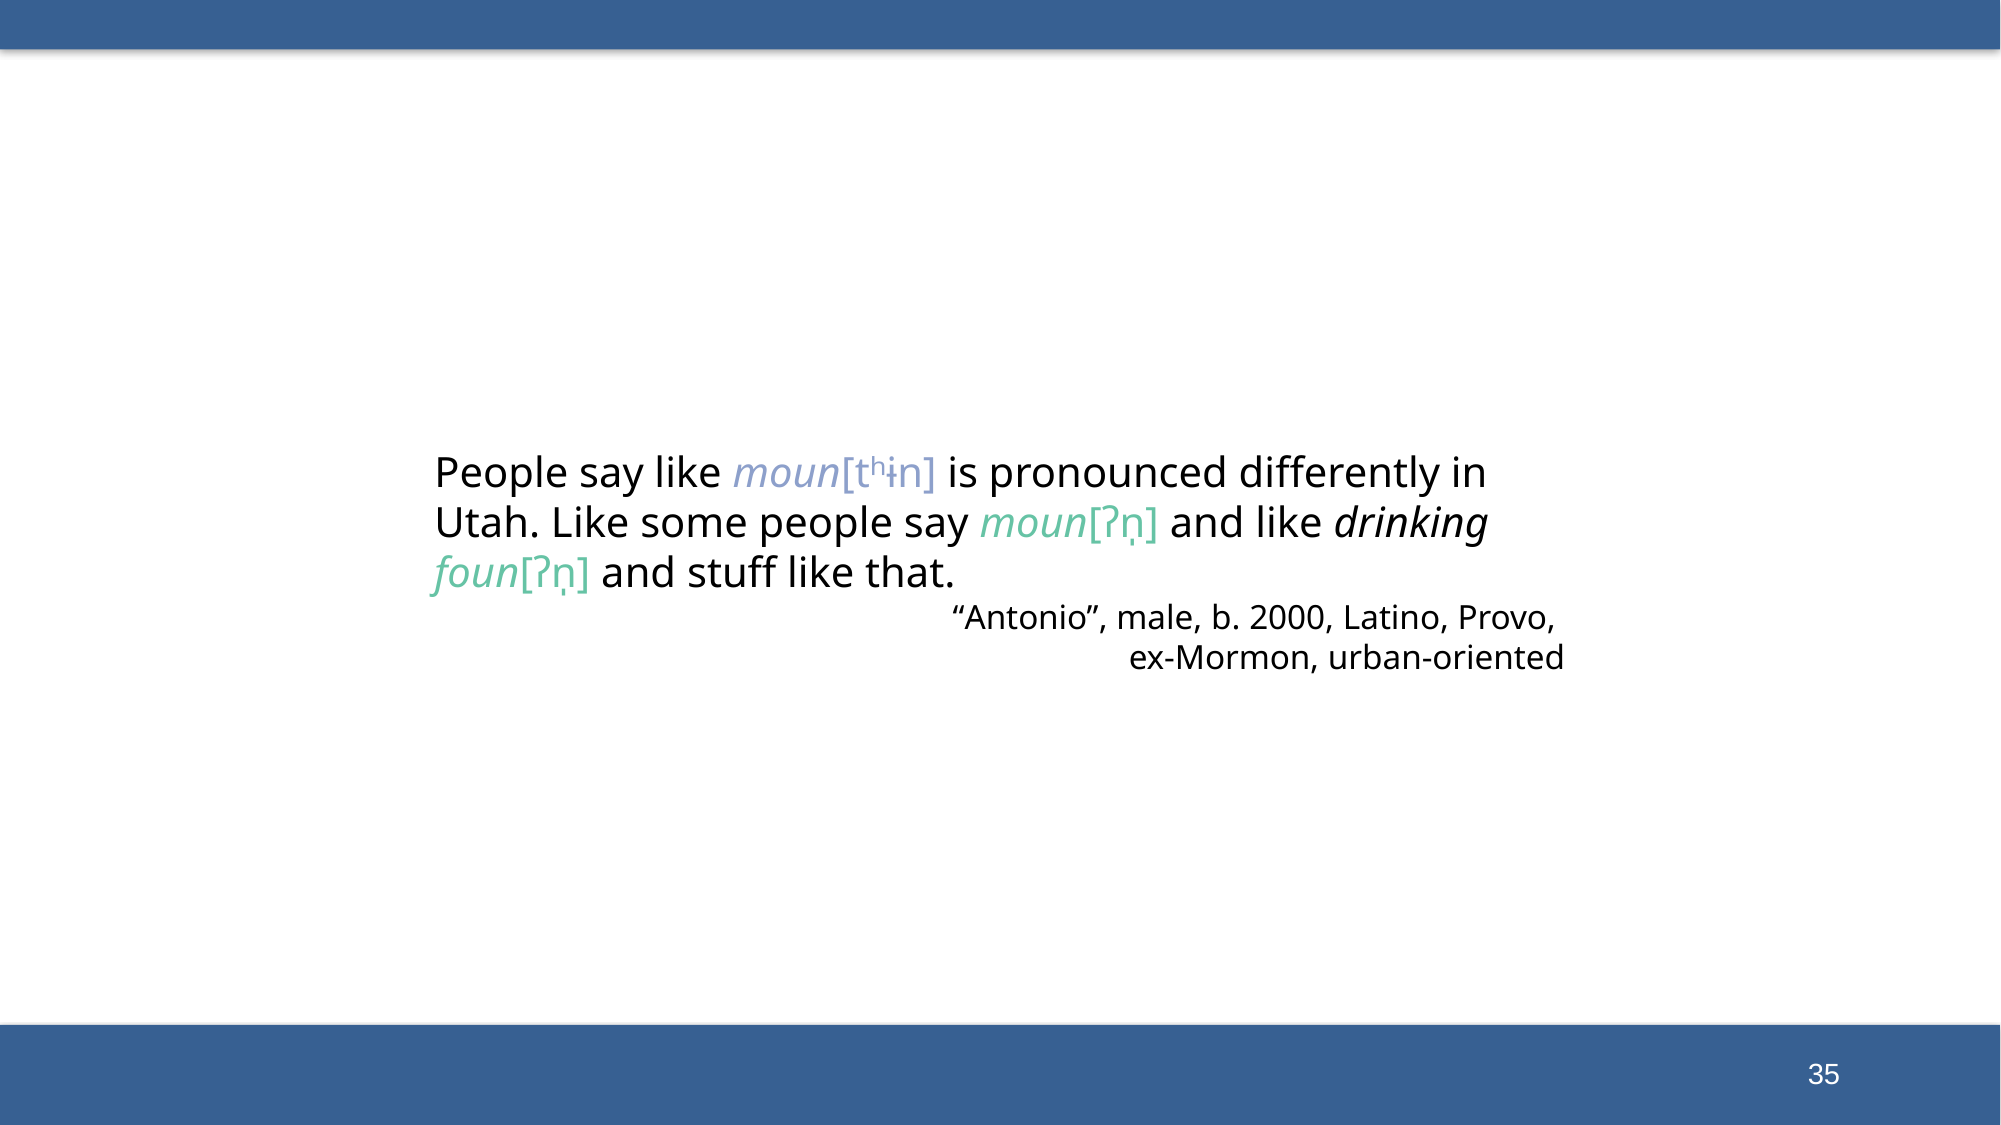

People say like moun[tʰɨn] is pronounced differently in Utah. Like some people say moun[ʔn̩] and like drinking foun[ʔn̩] and stuff like that.
“Antonio”, male, b. 2000, Latino, Provo,
ex-Mormon, urban-oriented
35